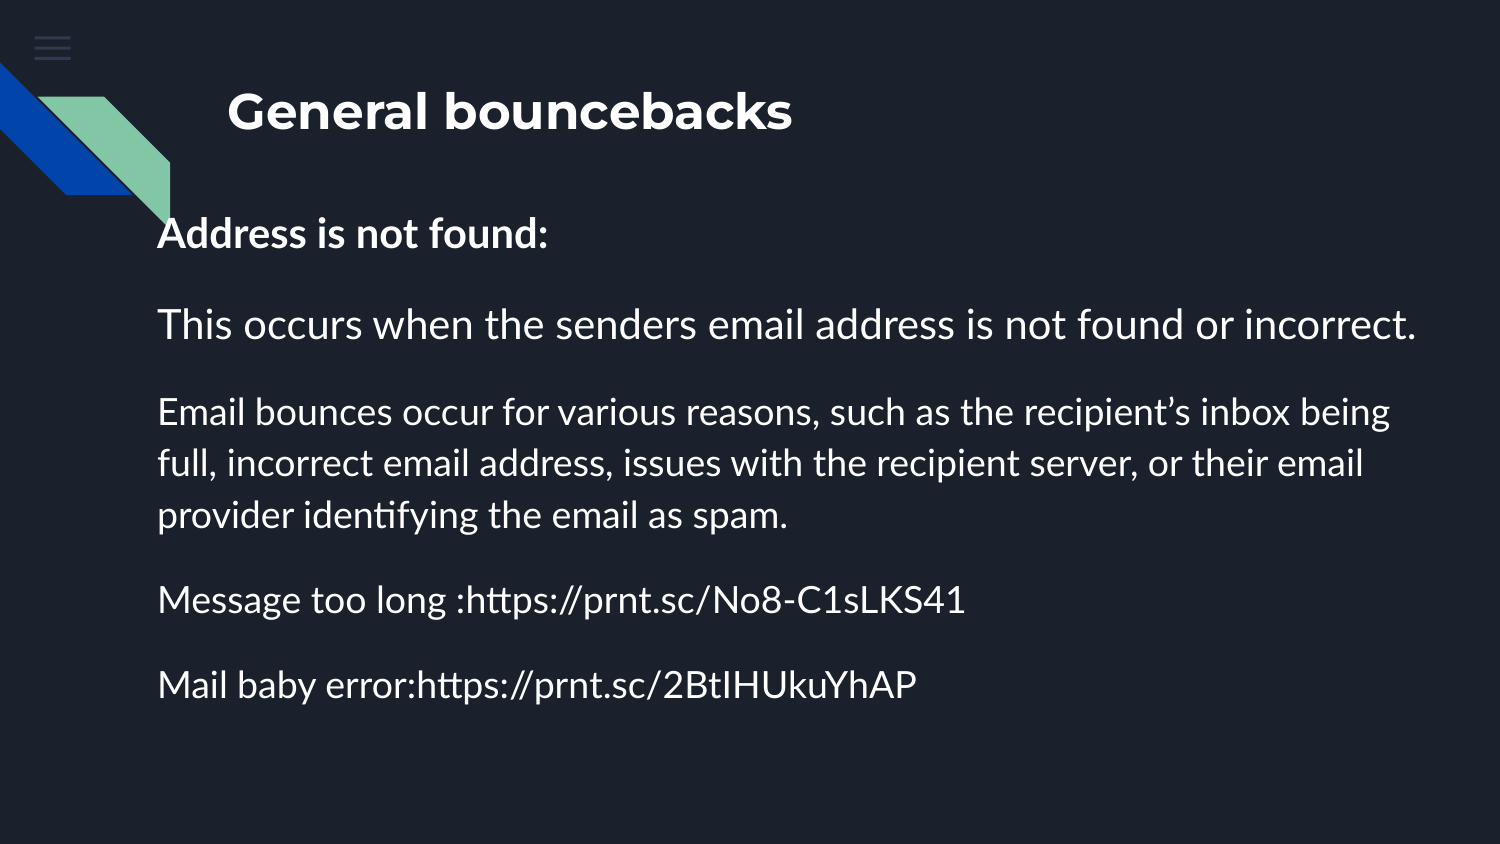

# General bouncebacks
Address is not found:
This occurs when the senders email address is not found or incorrect.
Email bounces occur for various reasons, such as the recipient’s inbox being full, incorrect email address, issues with the recipient server, or their email provider identifying the email as spam.
Message too long :https://prnt.sc/No8-C1sLKS41
Mail baby error:https://prnt.sc/2BtIHUkuYhAP